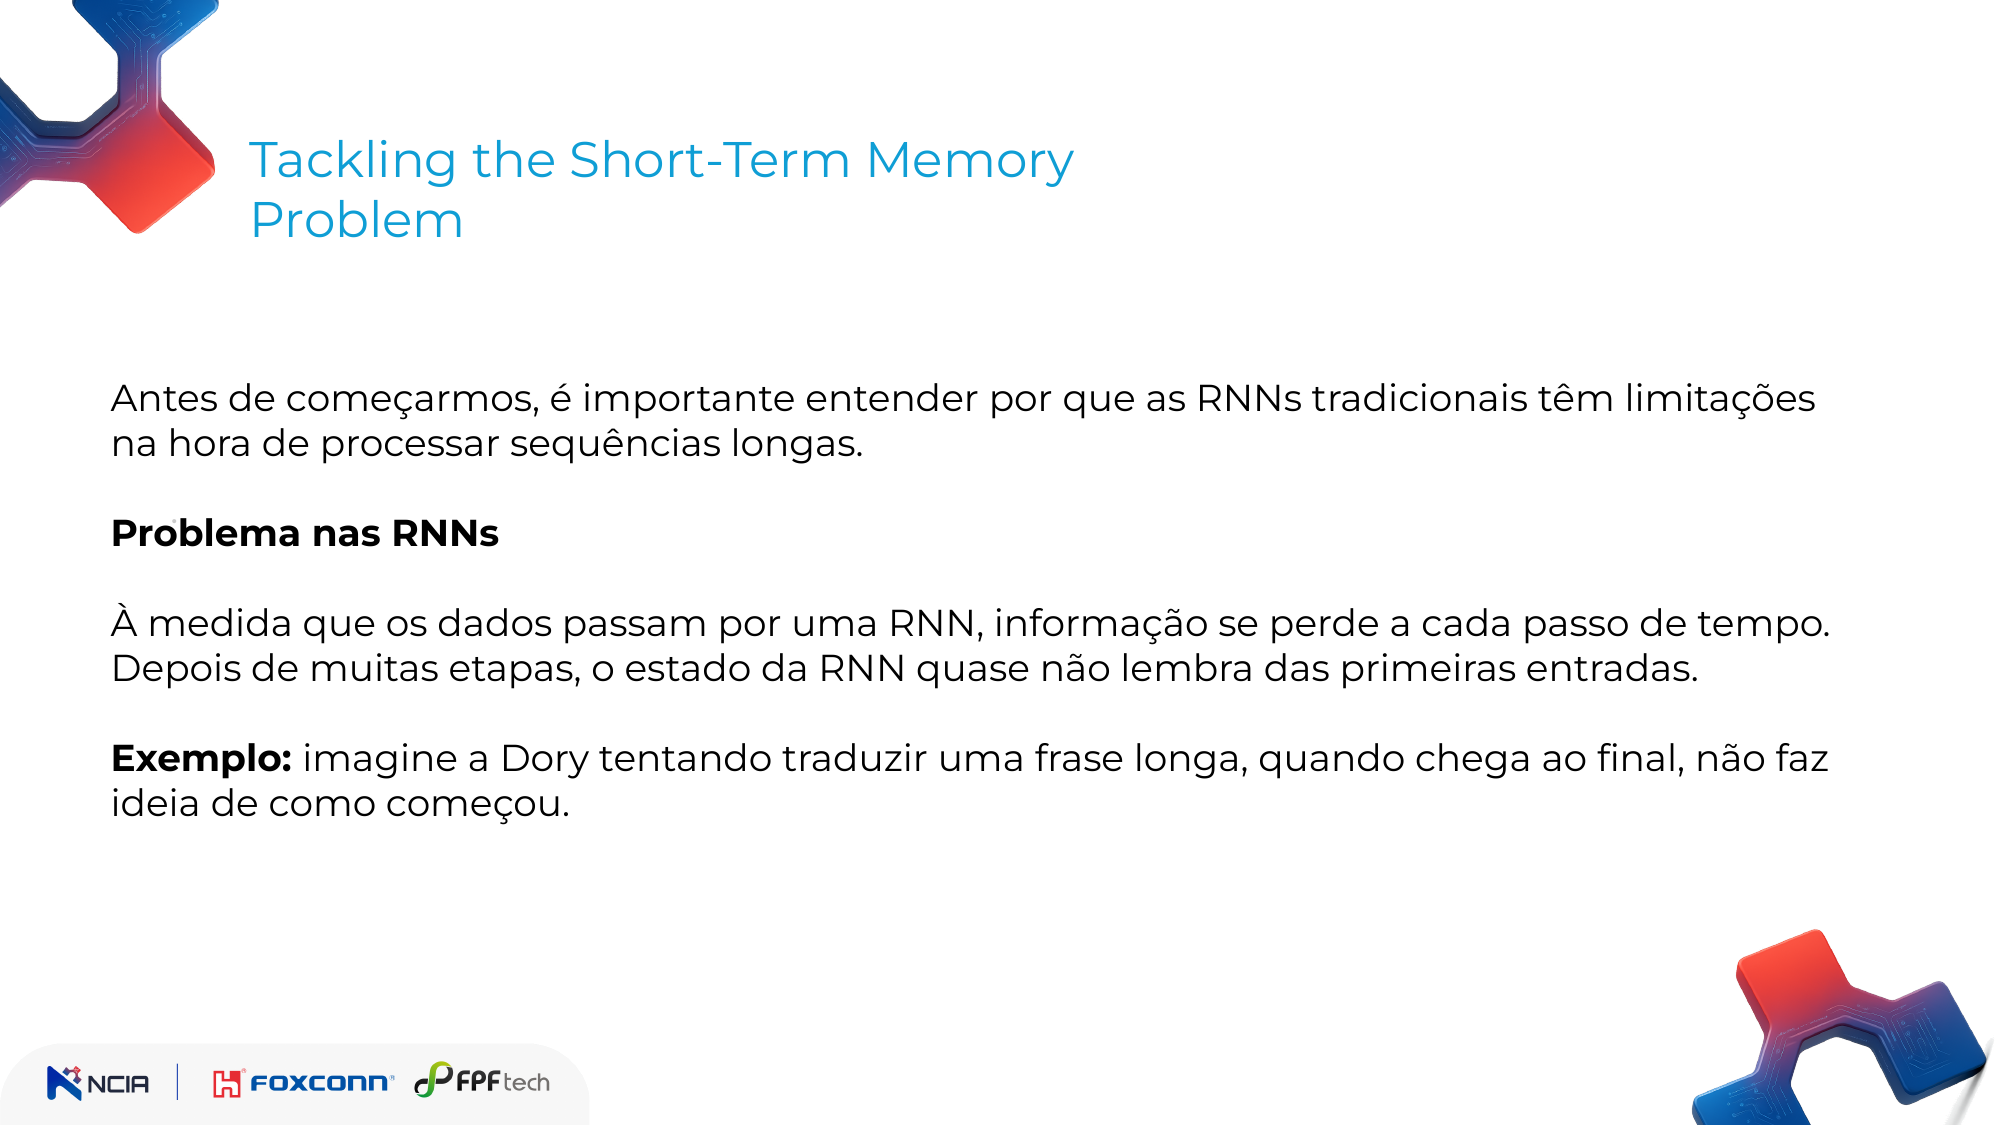

Tackling the Short-Term Memory Problem

Antes de começarmos, é importante entender por que as RNNs tradicionais têm limitações na hora de processar sequências longas.

Problema nas RNNs
À medida que os dados passam por uma RNN, informação se perde a cada passo de tempo. Depois de muitas etapas, o estado da RNN quase não lembra das primeiras entradas.
Exemplo: imagine a Dory tentando traduzir uma frase longa, quando chega ao final, não faz ideia de como começou.

.